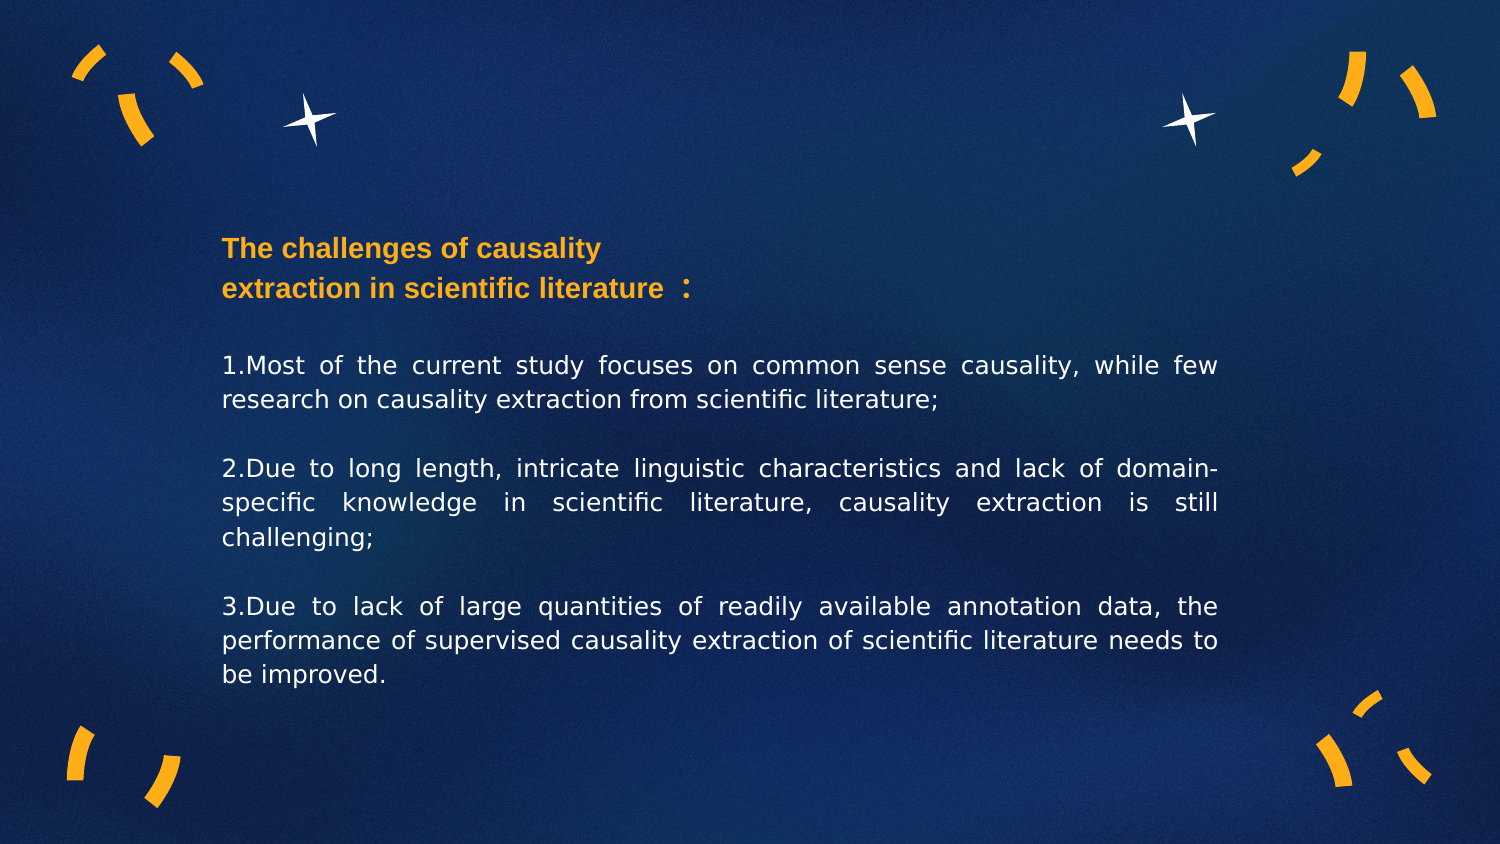

The challenges of causality
extraction in scientific literature ：

1.Most of the current study focuses on common sense causality, while few research on causality extraction from scientific literature;

2.Due to long length, intricate linguistic characteristics and lack of domain-specific knowledge in scientific literature, causality extraction is still challenging;

3.Due to lack of large quantities of readily available annotation data, the performance of supervised causality extraction of scientific literature needs to be improved.